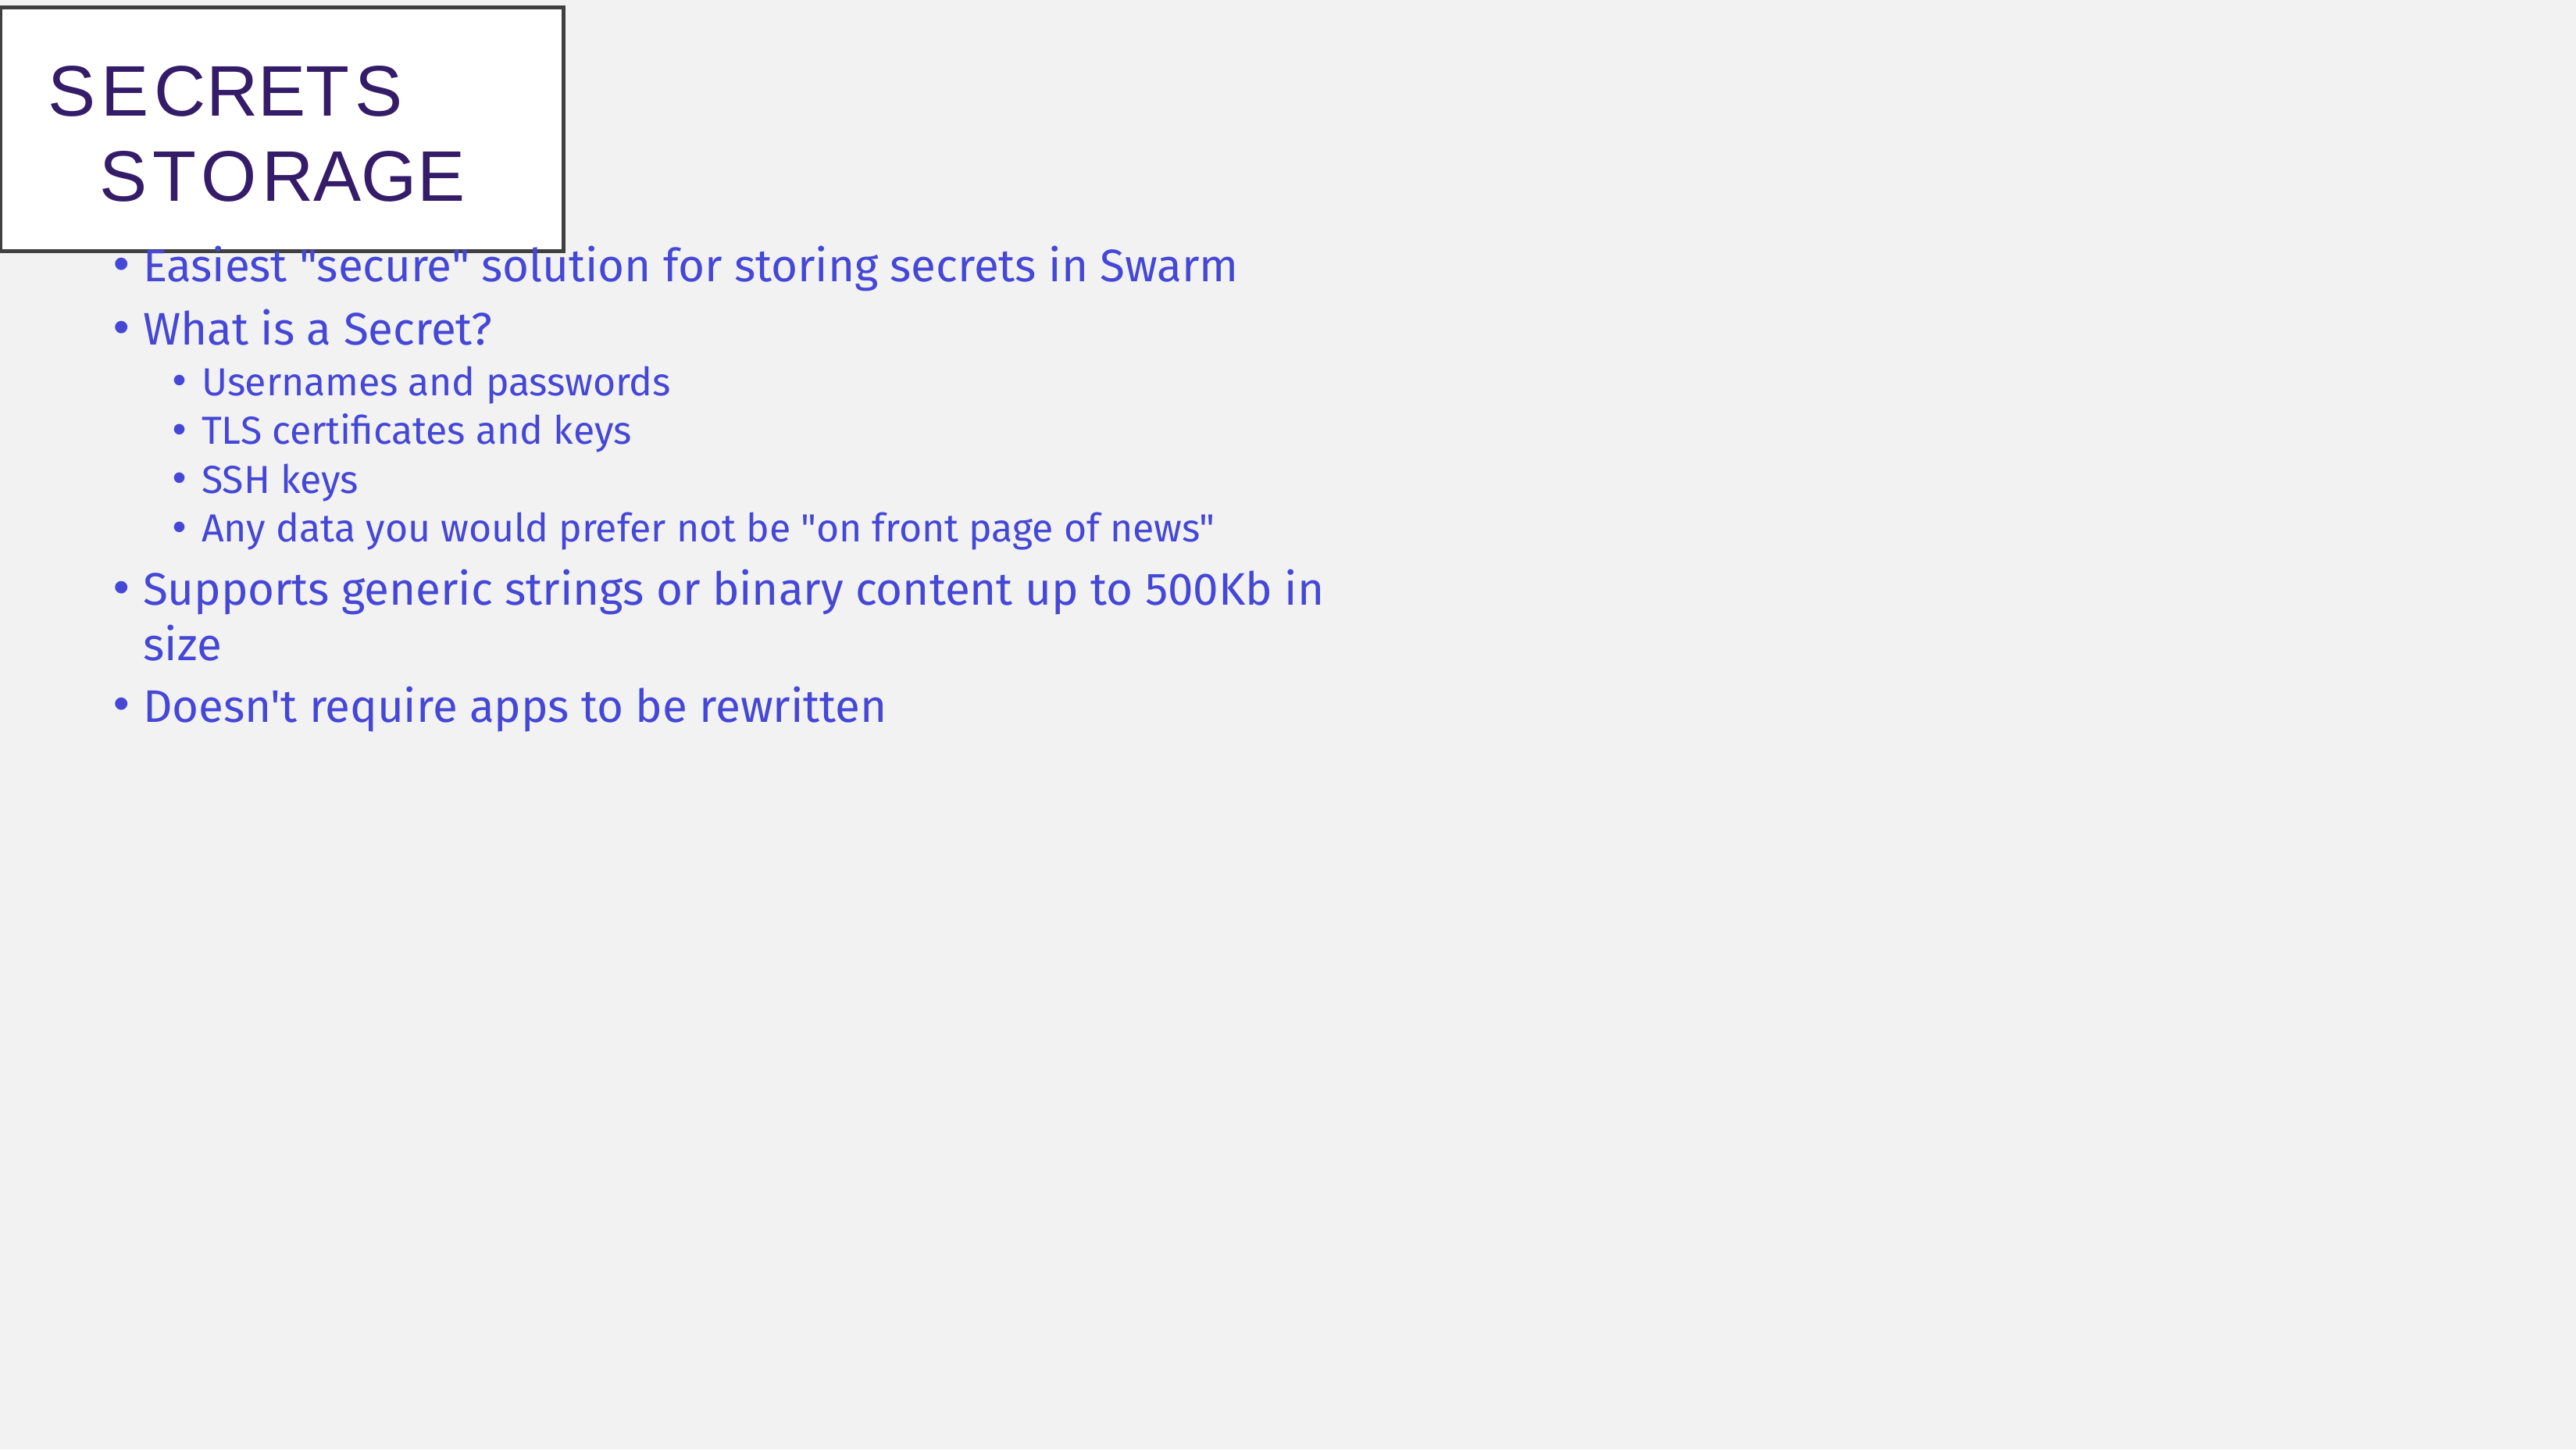

Secrets	Storage
Easiest "secure" solution for storing secrets in Swarm
What is a Secret?
Usernames and passwords
TLS certificates and keys
SSH keys
Any data you would prefer not be "on front page of news"
Supports generic strings or binary content up to 500Kb in size
Doesn't require apps to be rewritten